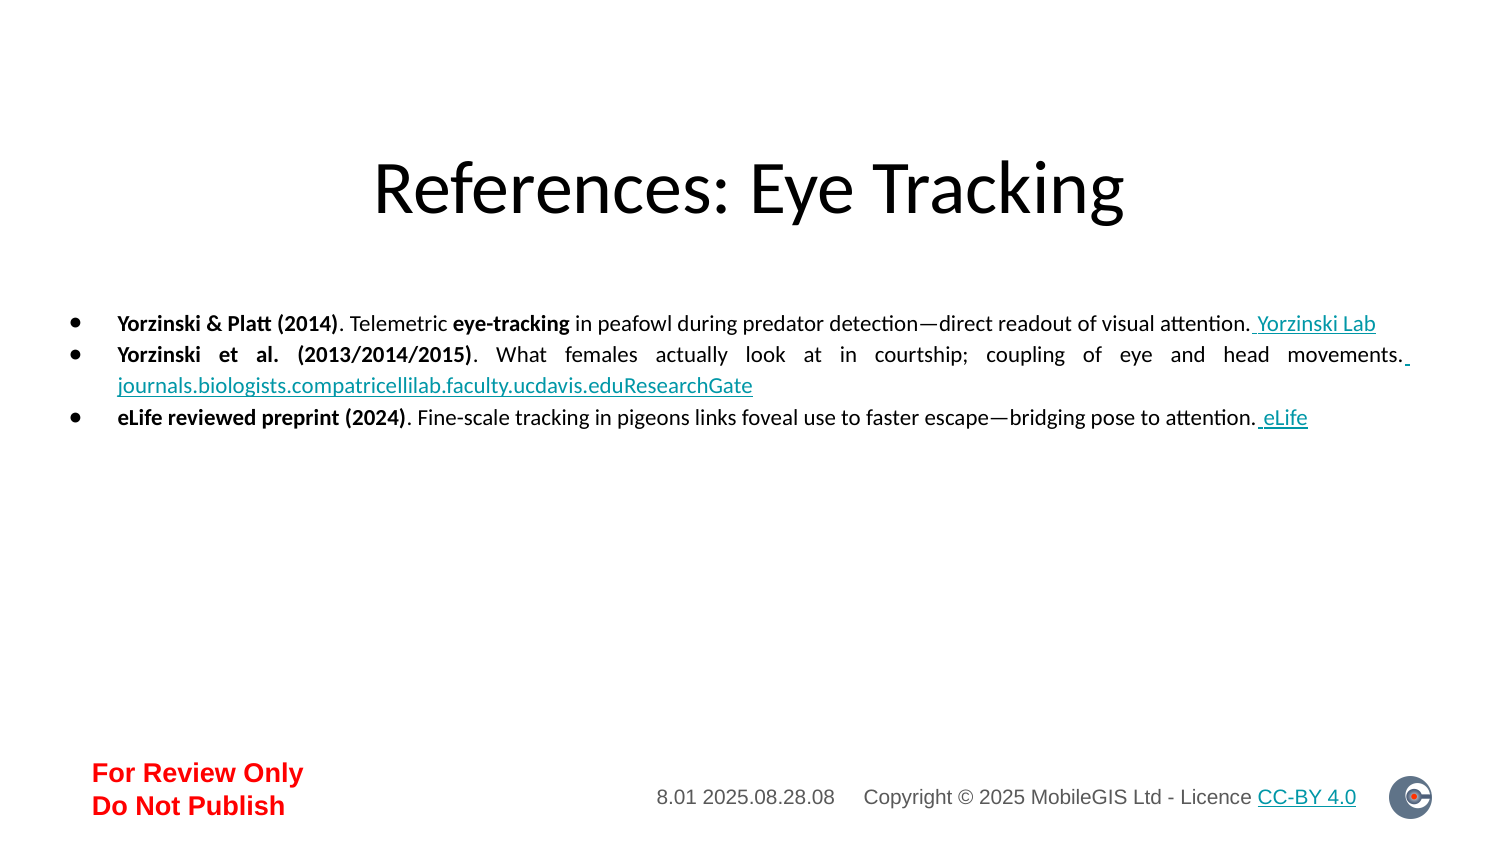

# References: Eye Tracking
Yorzinski & Platt (2014). Telemetric eye-tracking in peafowl during predator detection—direct readout of visual attention. Yorzinski Lab
Yorzinski et al. (2013/2014/2015). What females actually look at in courtship; coupling of eye and head movements. journals.biologists.compatricellilab.faculty.ucdavis.eduResearchGate
eLife reviewed preprint (2024). Fine-scale tracking in pigeons links foveal use to faster escape—bridging pose to attention. eLife